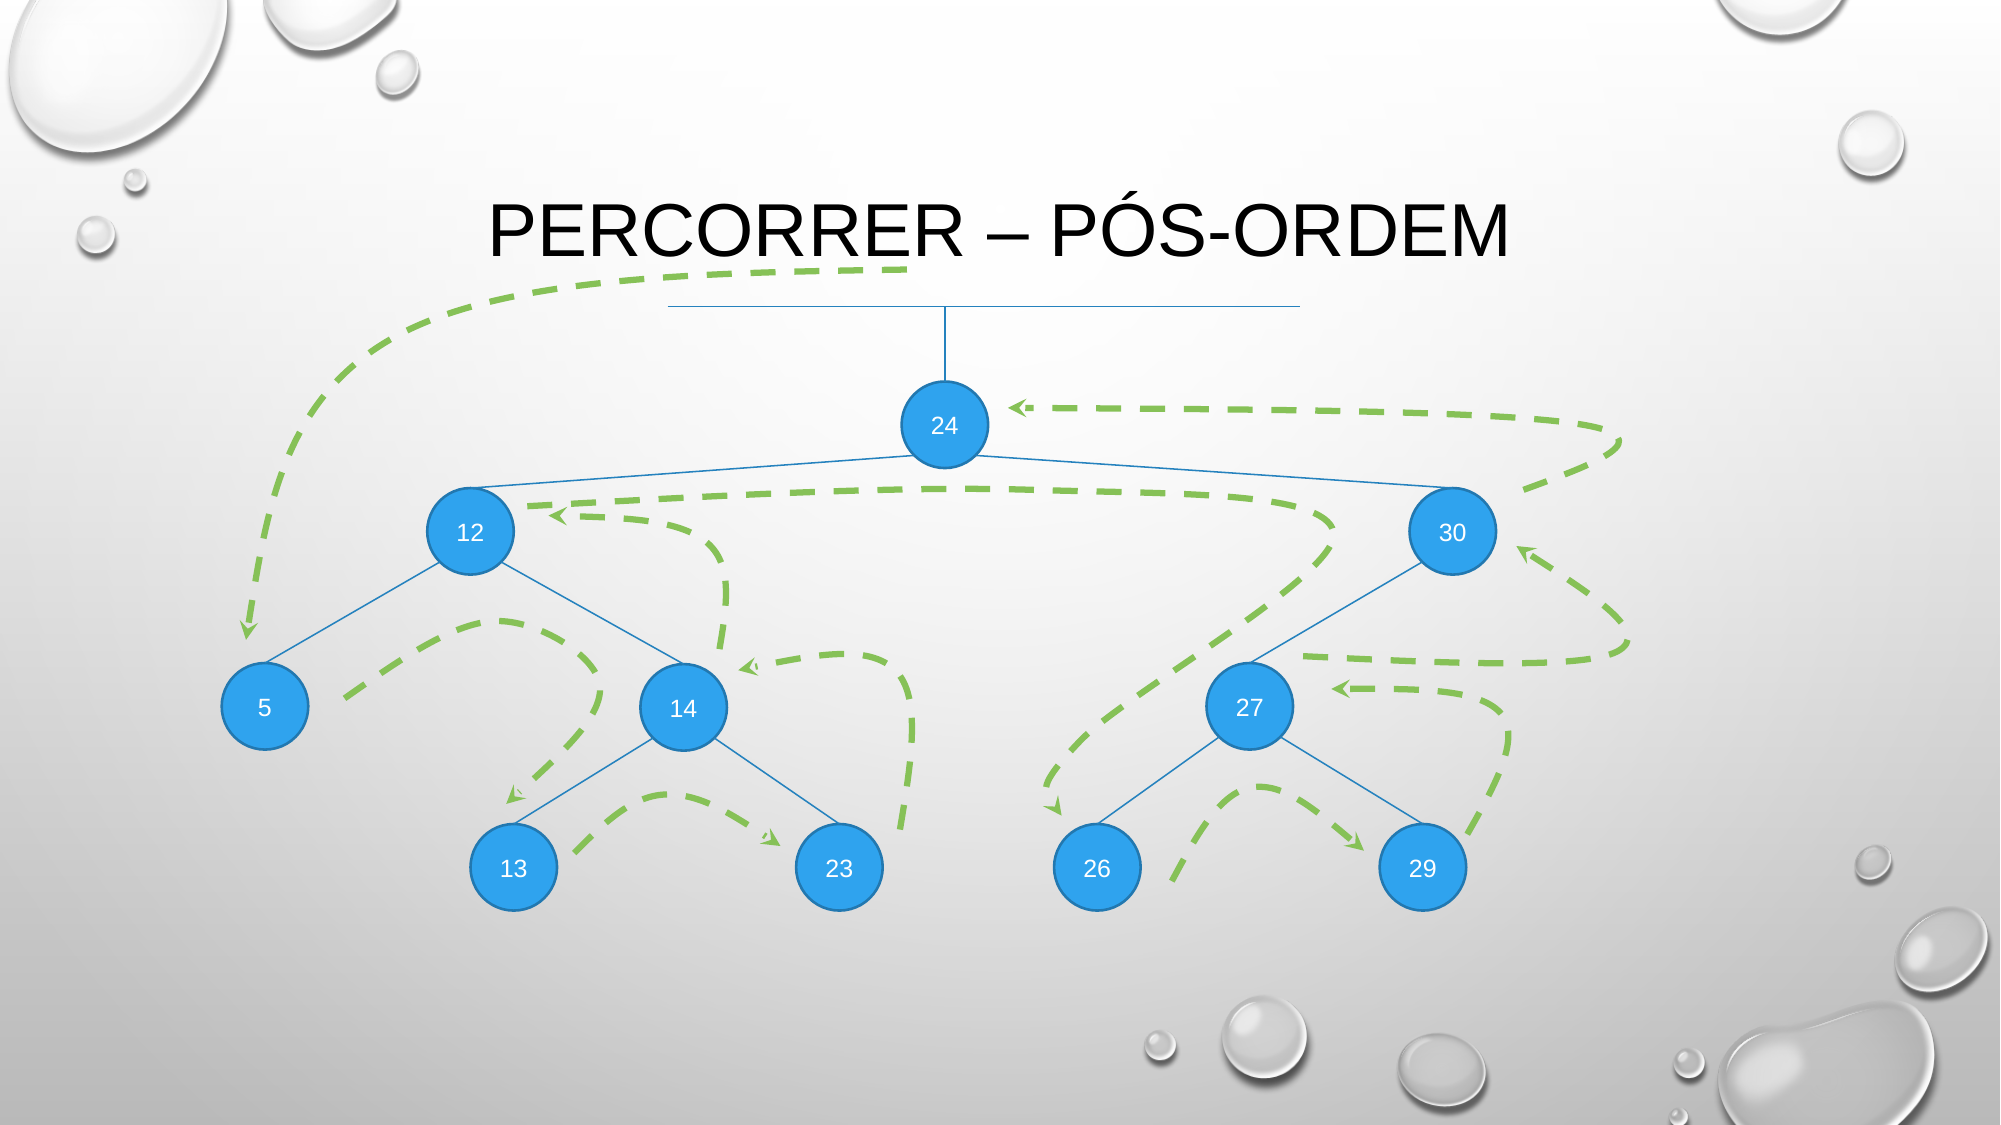

# Percorrer – PÓS-ordem

24

12
30

5
27
14

26
29
13
23